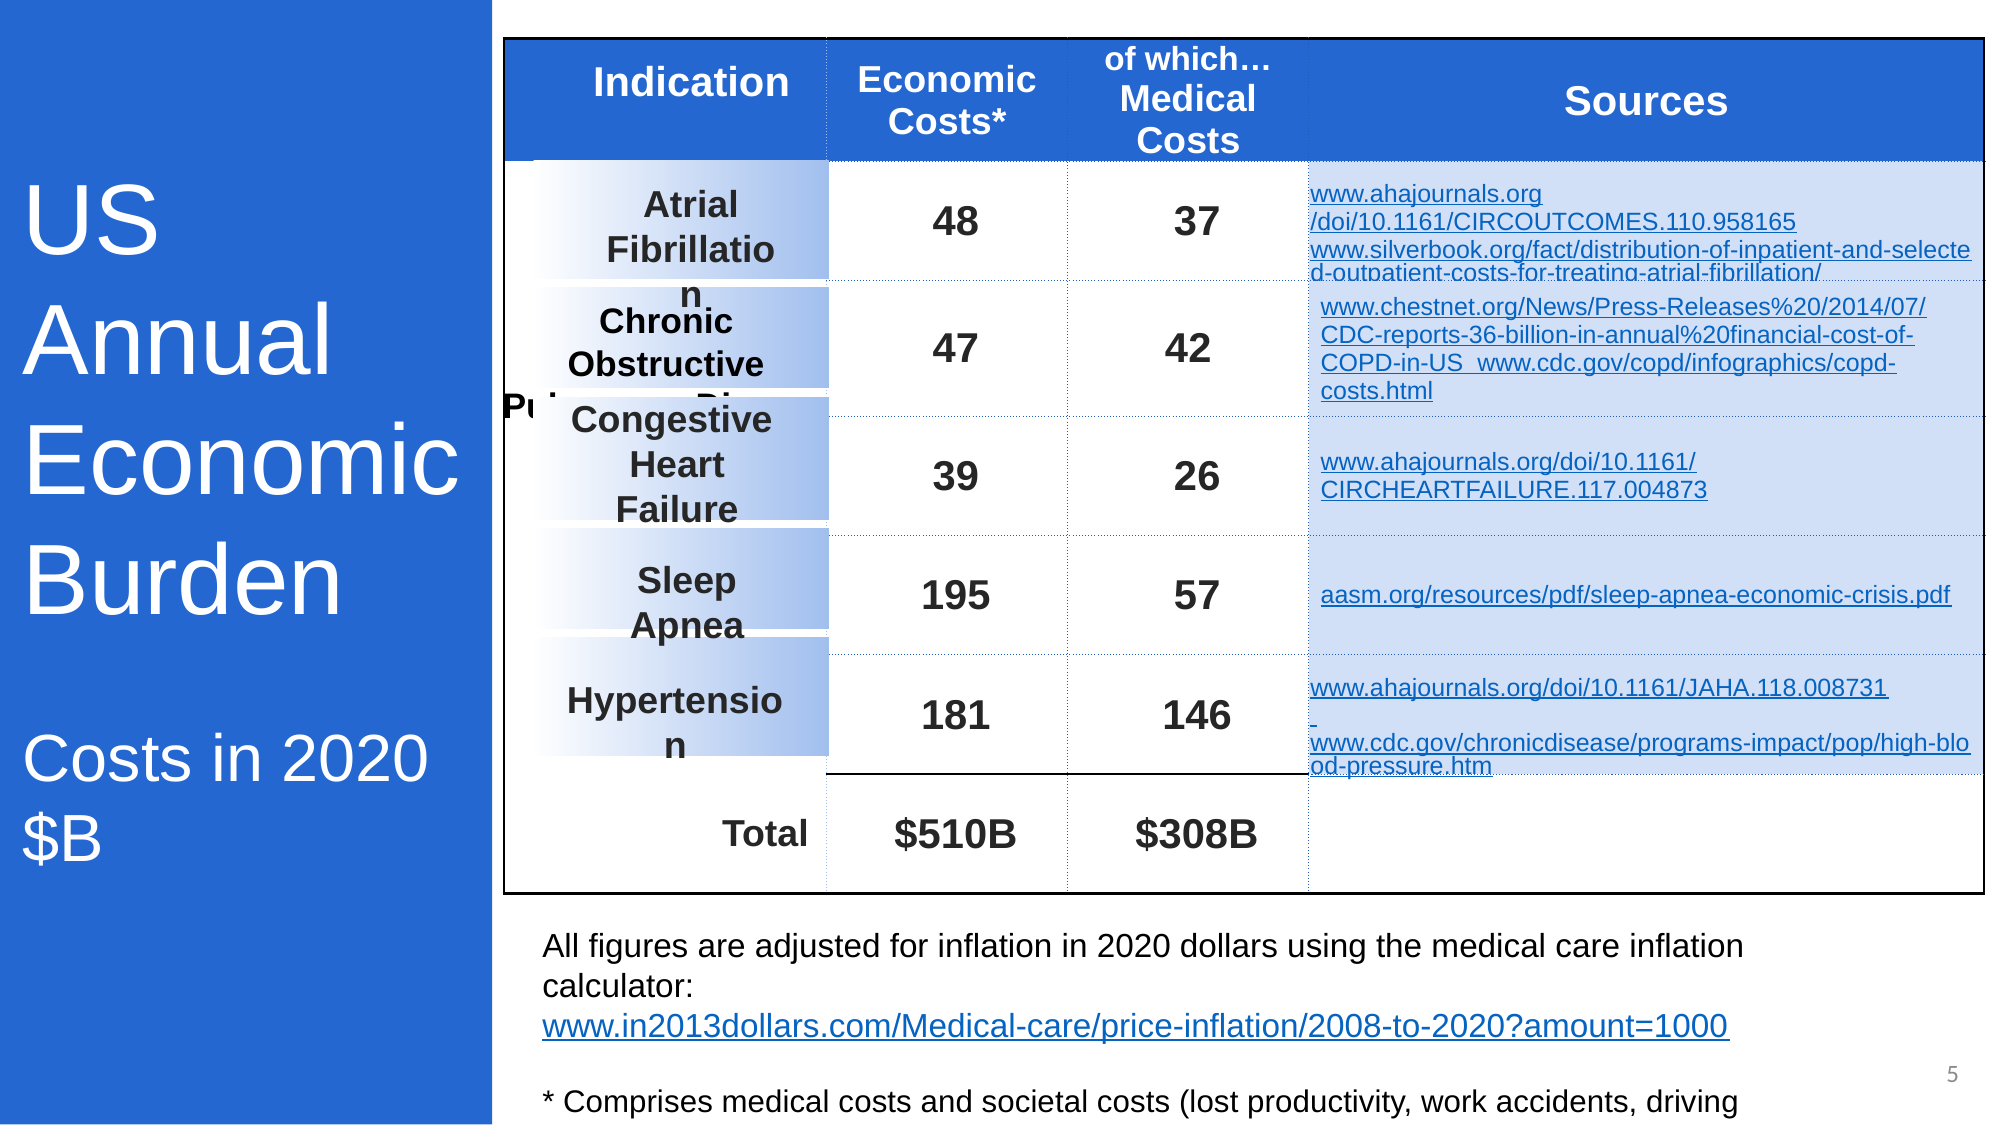

| Indication | Economic Costs\* | of which… Medical Costs | Sources |
| --- | --- | --- | --- |
|  | 48 | 37 | www.ahajournals.org/doi/10.1161/CIRCOUTCOMES.110.958165 www.silverbook.org/fact/distribution-of-inpatient-and-selected-outpatient-costs-for-treating-atrial-fibrillation/ |
|  | 47 | 42 | www.chestnet.org/News/Press-Releases%20/2014/07/CDC-reports-36-billion-in-annual%20financial-cost-of-COPD-in-US www.cdc.gov/copd/infographics/copd-costs.html |
|  | 39 | 26 | www.ahajournals.org/doi/10.1161/CIRCHEARTFAILURE.117.004873 |
|  | 195 | 57 | aasm.org/resources/pdf/sleep-apnea-economic-crisis.pdf |
|  | 181 | 146 | www.ahajournals.org/doi/10.1161/JAHA.118.008731 www.cdc.gov/chronicdisease/programs-impact/pop/high-blood-pressure.htm |
| Total | $510B | $308B |  |

US Annual Economic Burden

Costs in 2020 $B
Atrial Fibrillation

Chronic Obstructive Pulmonary Disease
Atrial

Congestive
Heart Failure

Sleep Apnea
Hypertension
All figures are adjusted for inflation in 2020 dollars using the medical care inflation calculator:
www.in2013dollars.com/Medical-care/price-inflation/2008-to-2020?amount=1000

* Comprises medical costs and societal costs (lost productivity, work accidents, driving accidents, etc.)
5